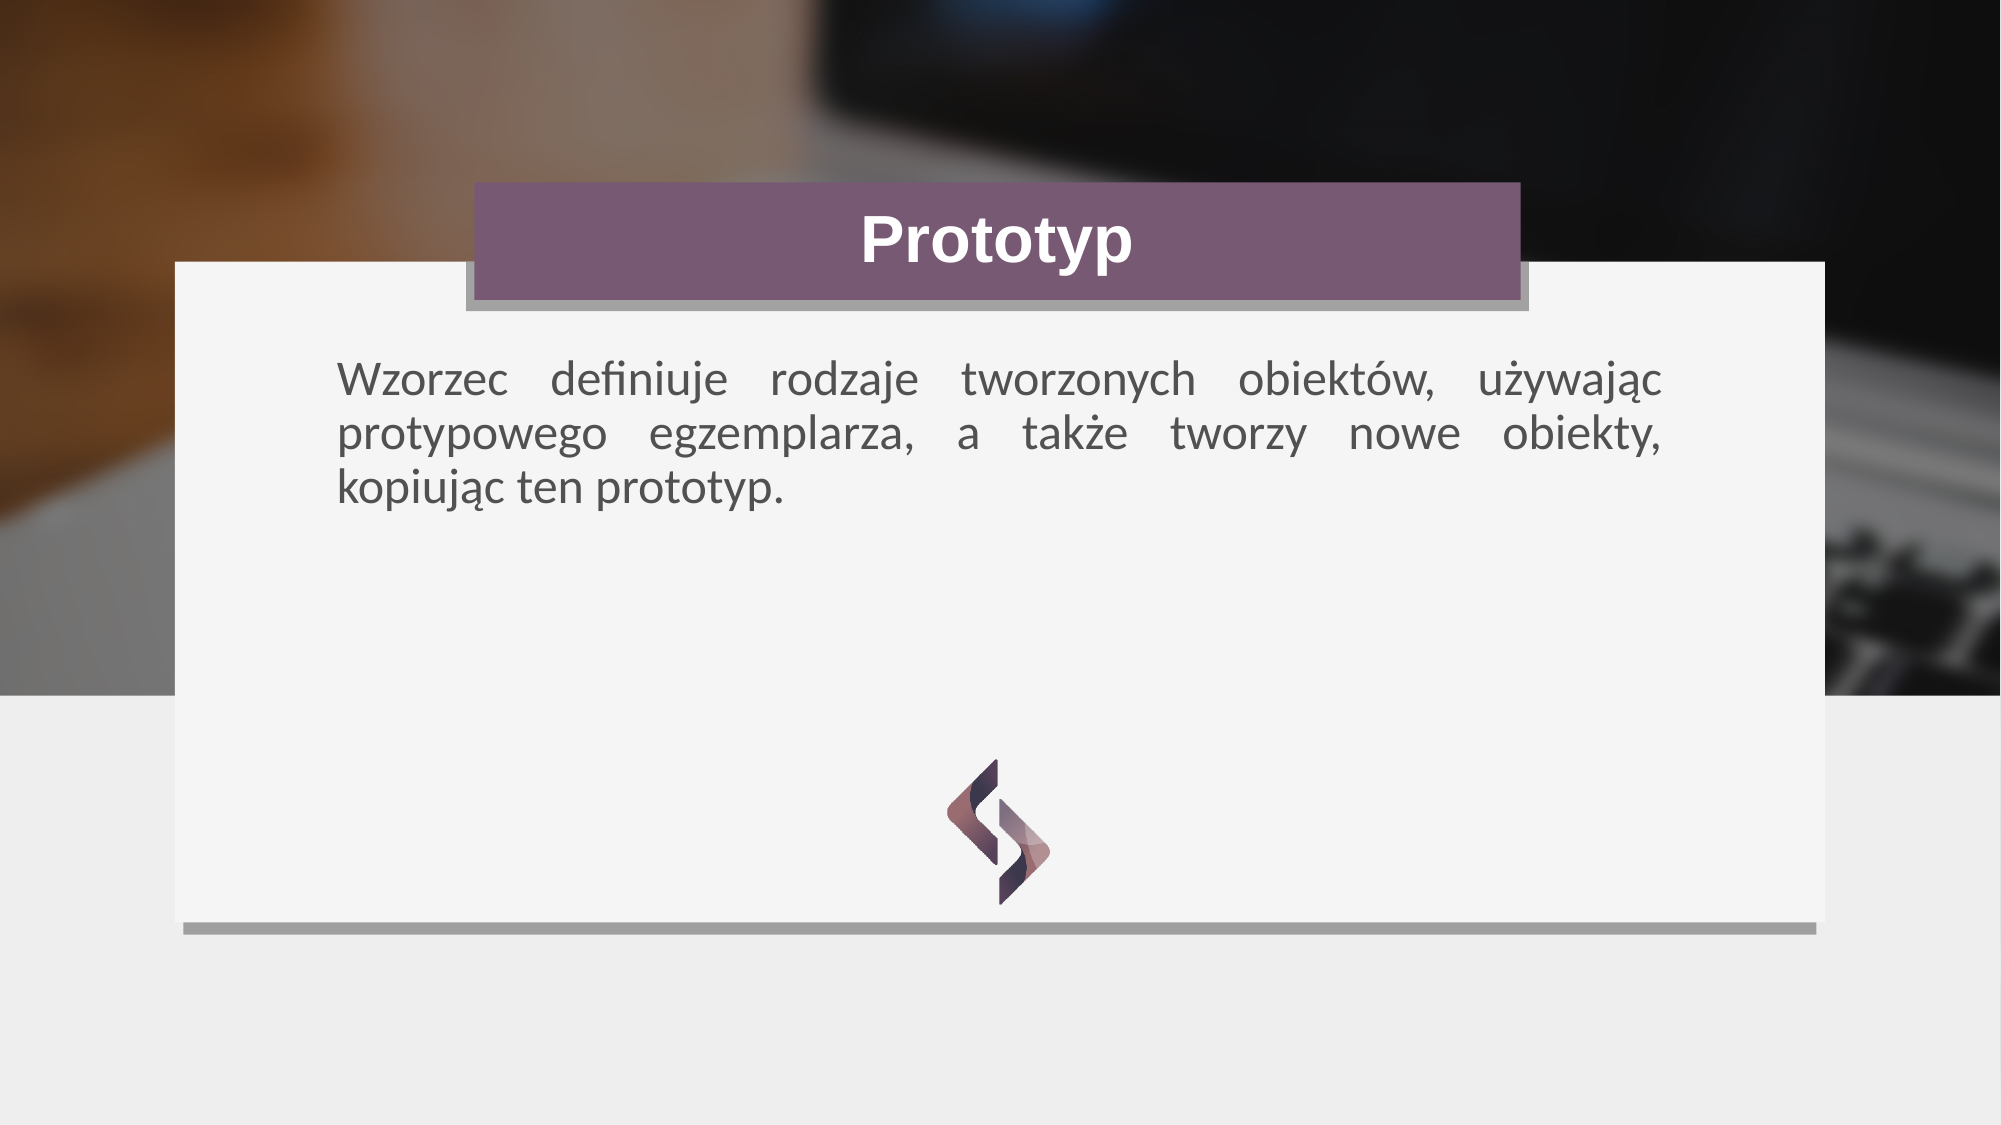

# Prototyp
Wzorzec definiuje rodzaje tworzonych obiektów, używając protypowego egzemplarza, a także tworzy nowe obiekty, kopiując ten prototyp.